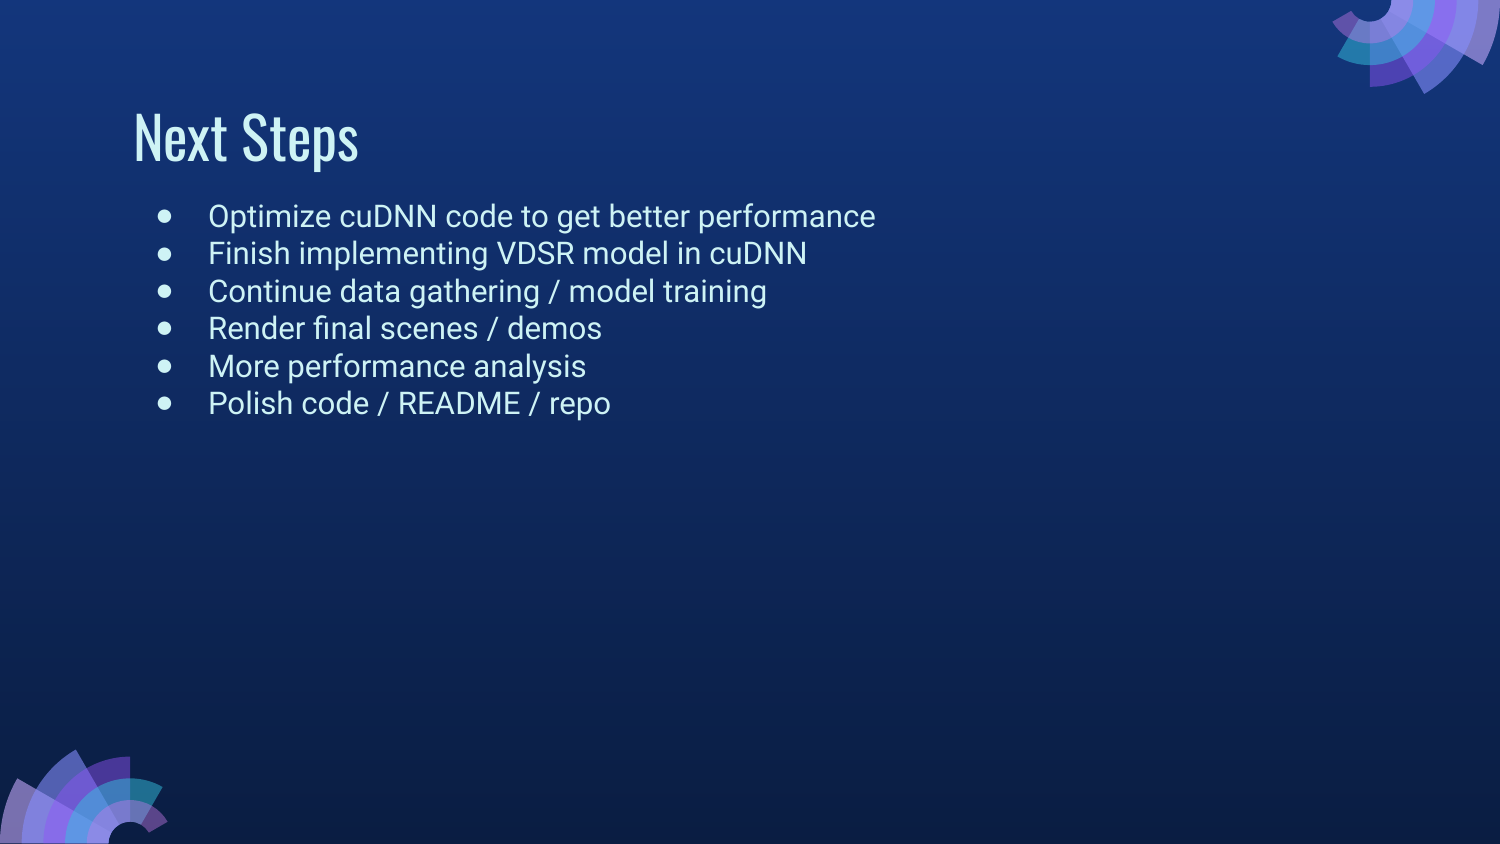

# Next Steps
Optimize cuDNN code to get better performance
Finish implementing VDSR model in cuDNN
Continue data gathering / model training
Render final scenes / demos
More performance analysis
Polish code / README / repo